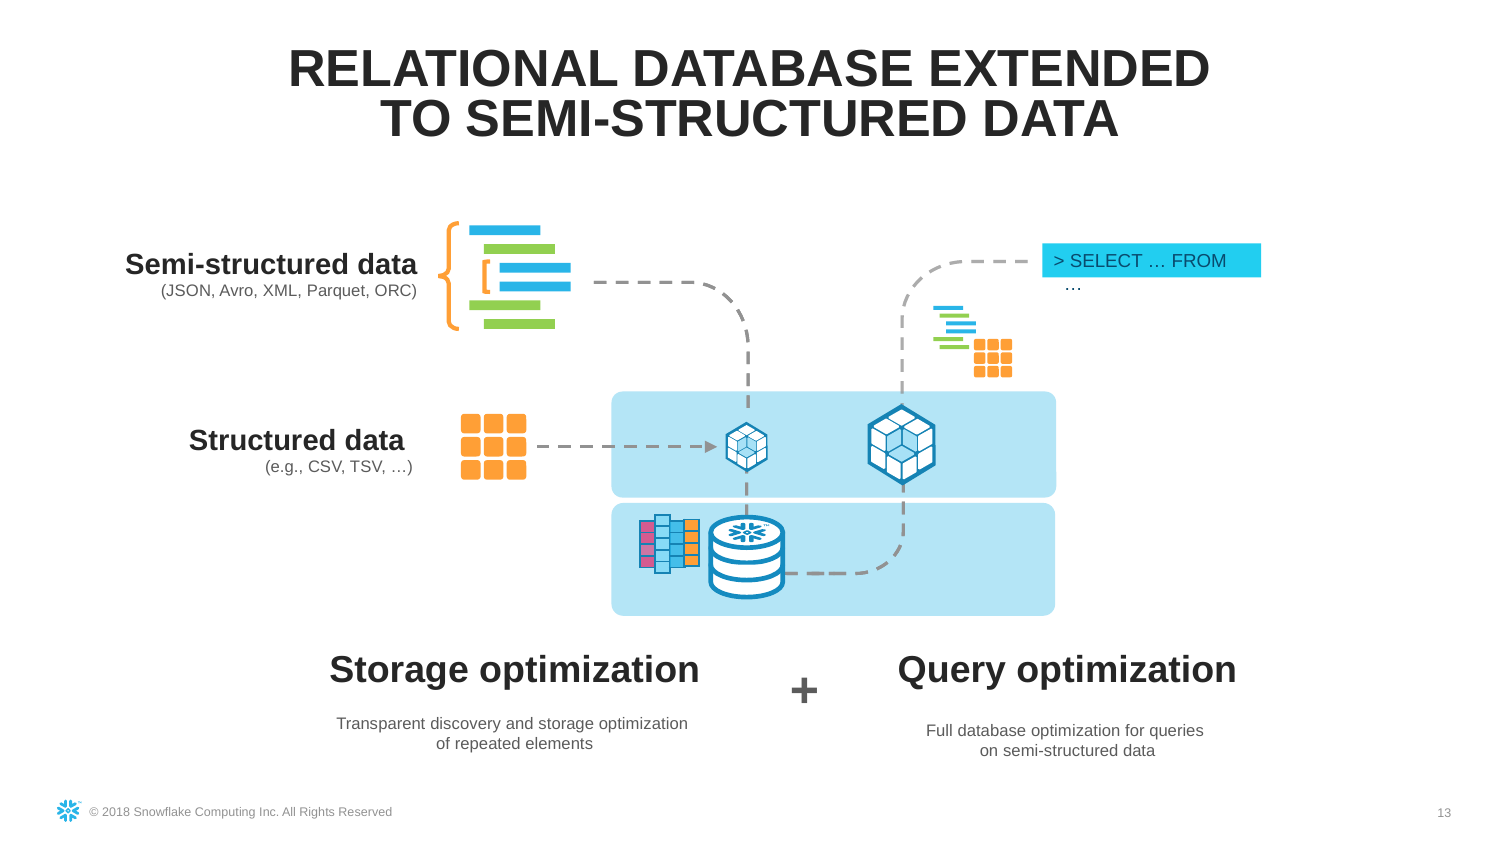

RELATIONAL DATABASE EXTENDED
TO SEMI-STRUCTURED DATA

Semi-structured data
(JSON, Avro, XML, Parquet, ORC)
> SELECT … FROM …

Structured data
(e.g., CSV, TSV, …)

|  |
| --- |
|  |
|  |
|  |
|  |

|  |
| --- |
|  |
|  |
|  |
|  |
| --- |
|  |
|  |
|  |
|  |
| --- |
|  |
|  |
|  |

Storage optimization
Transparent discovery and storage optimization
of repeated elements
Query optimization
Full database optimization for queries
on semi-structured data
+
13